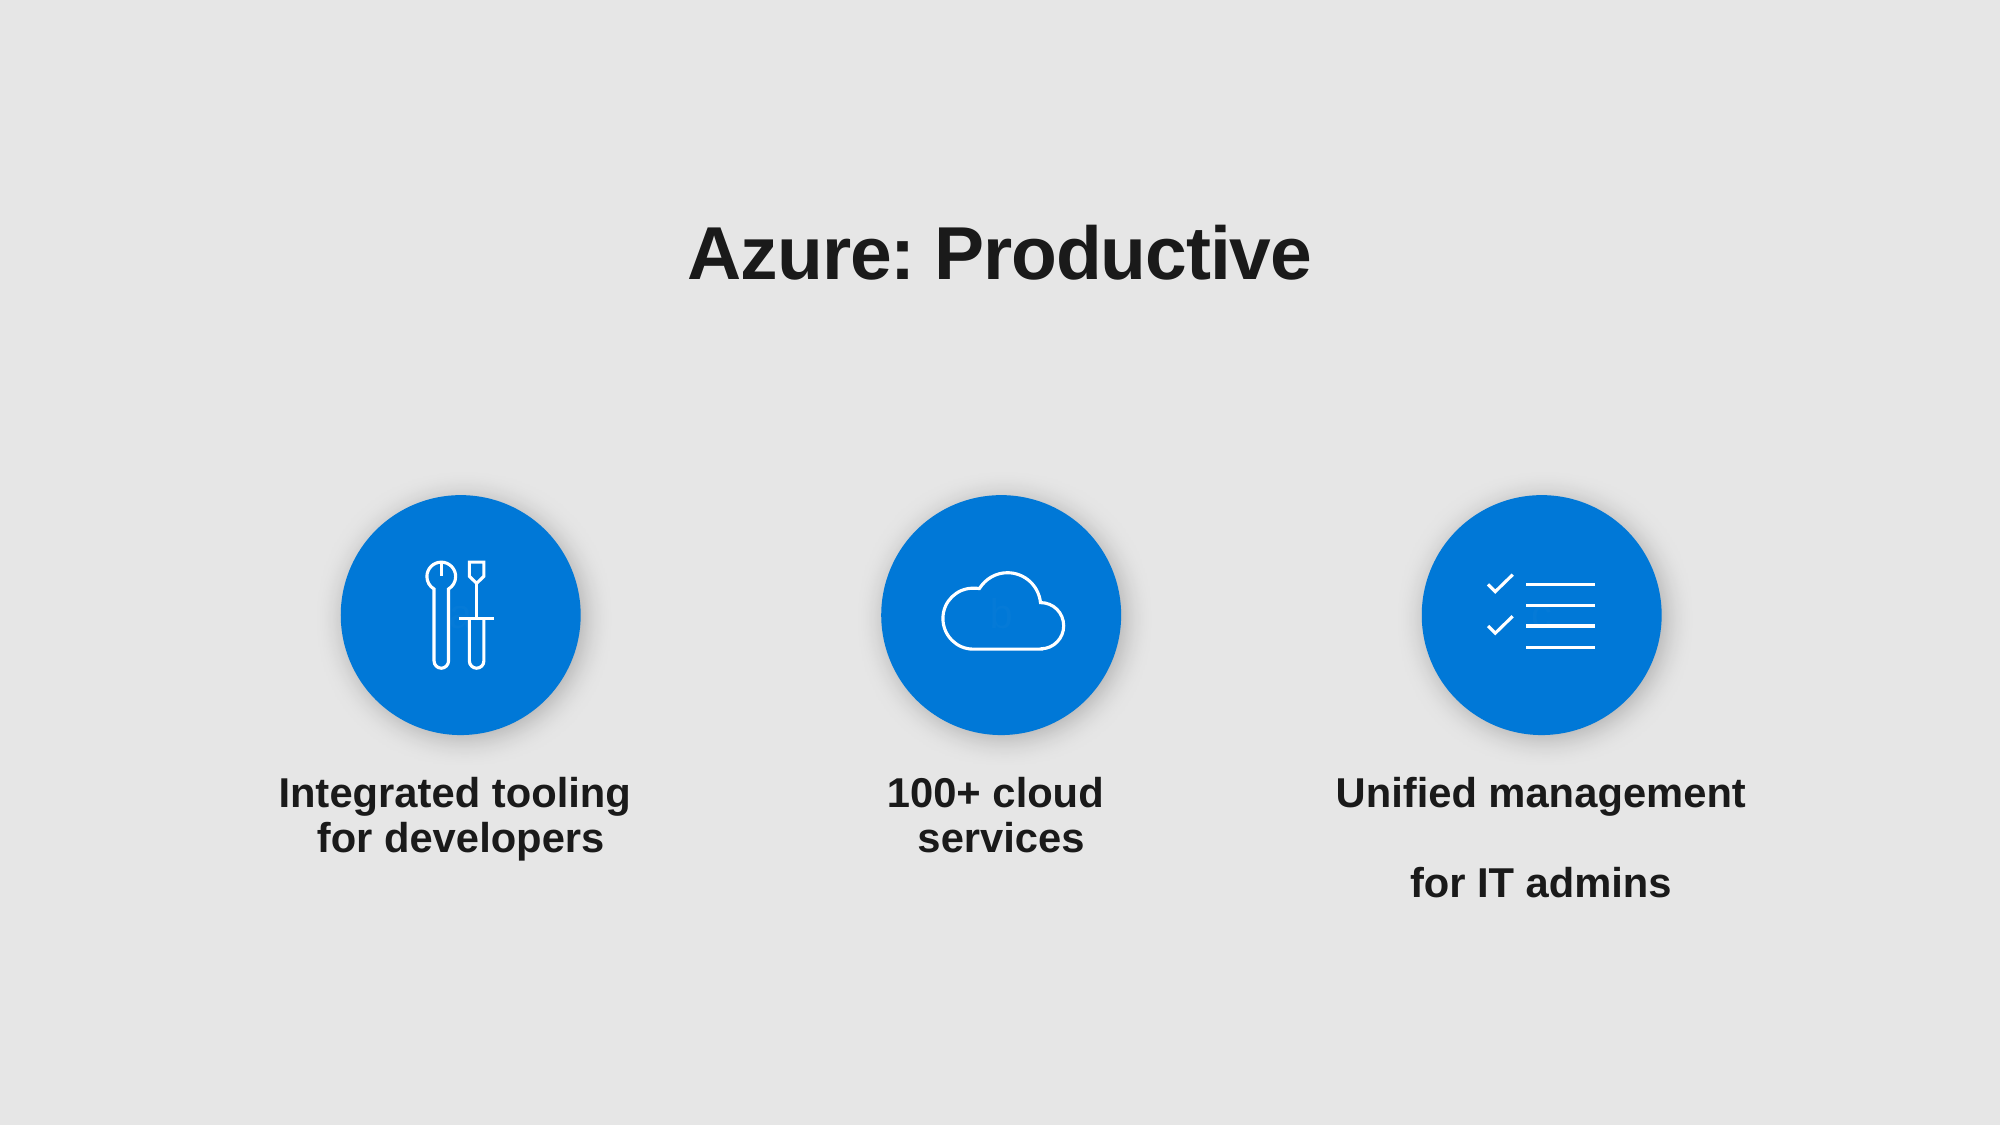

Azure: Productive
a

Integrated tooling
for developers
b

100+ cloud
services
c

Unified management
for IT admins